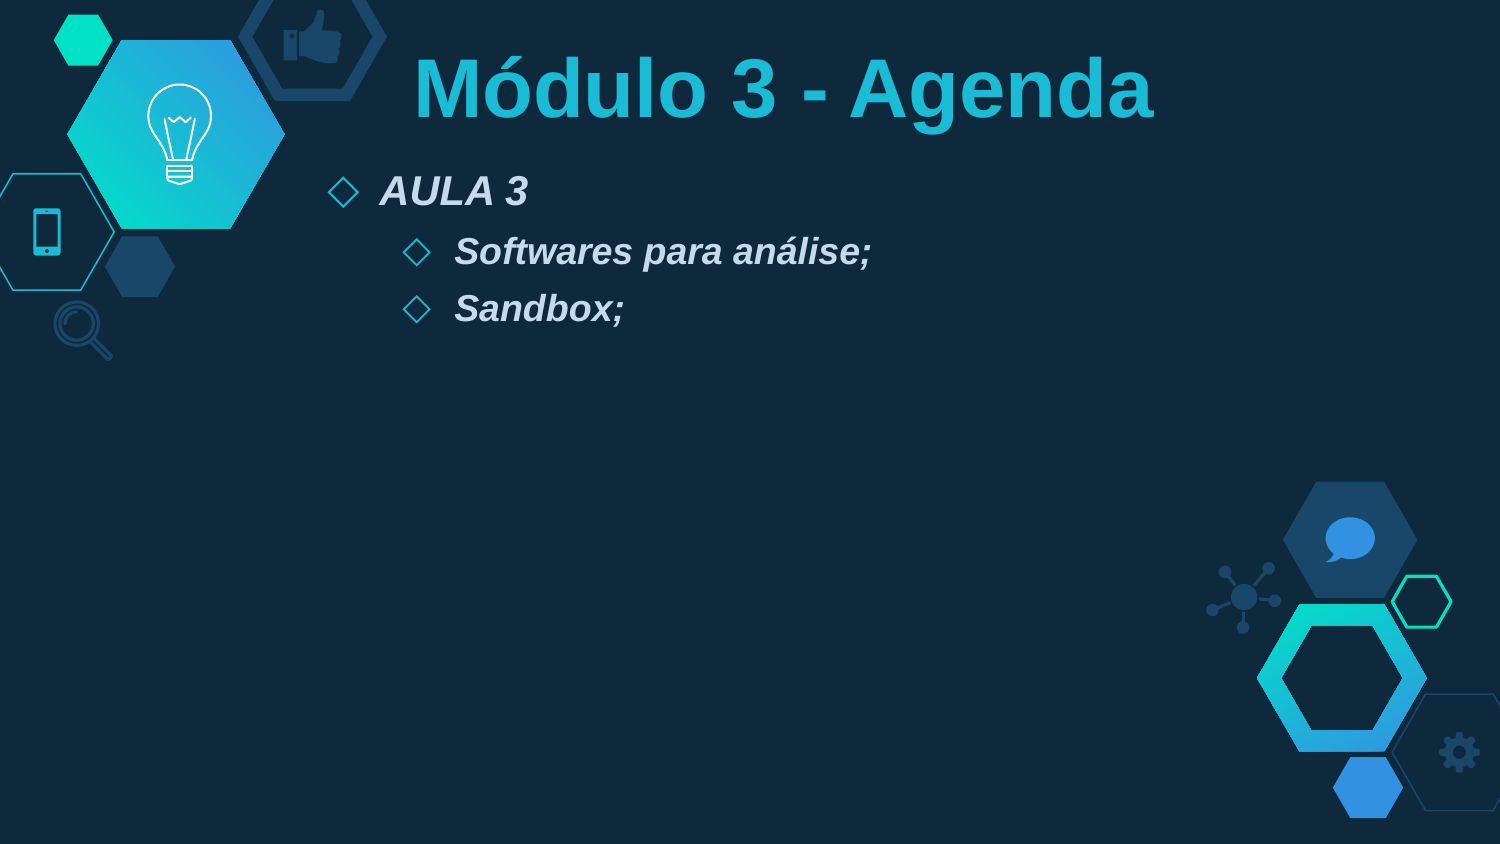

# Módulo 3 - Agenda
AULA 3
Softwares para análise;
Sandbox;